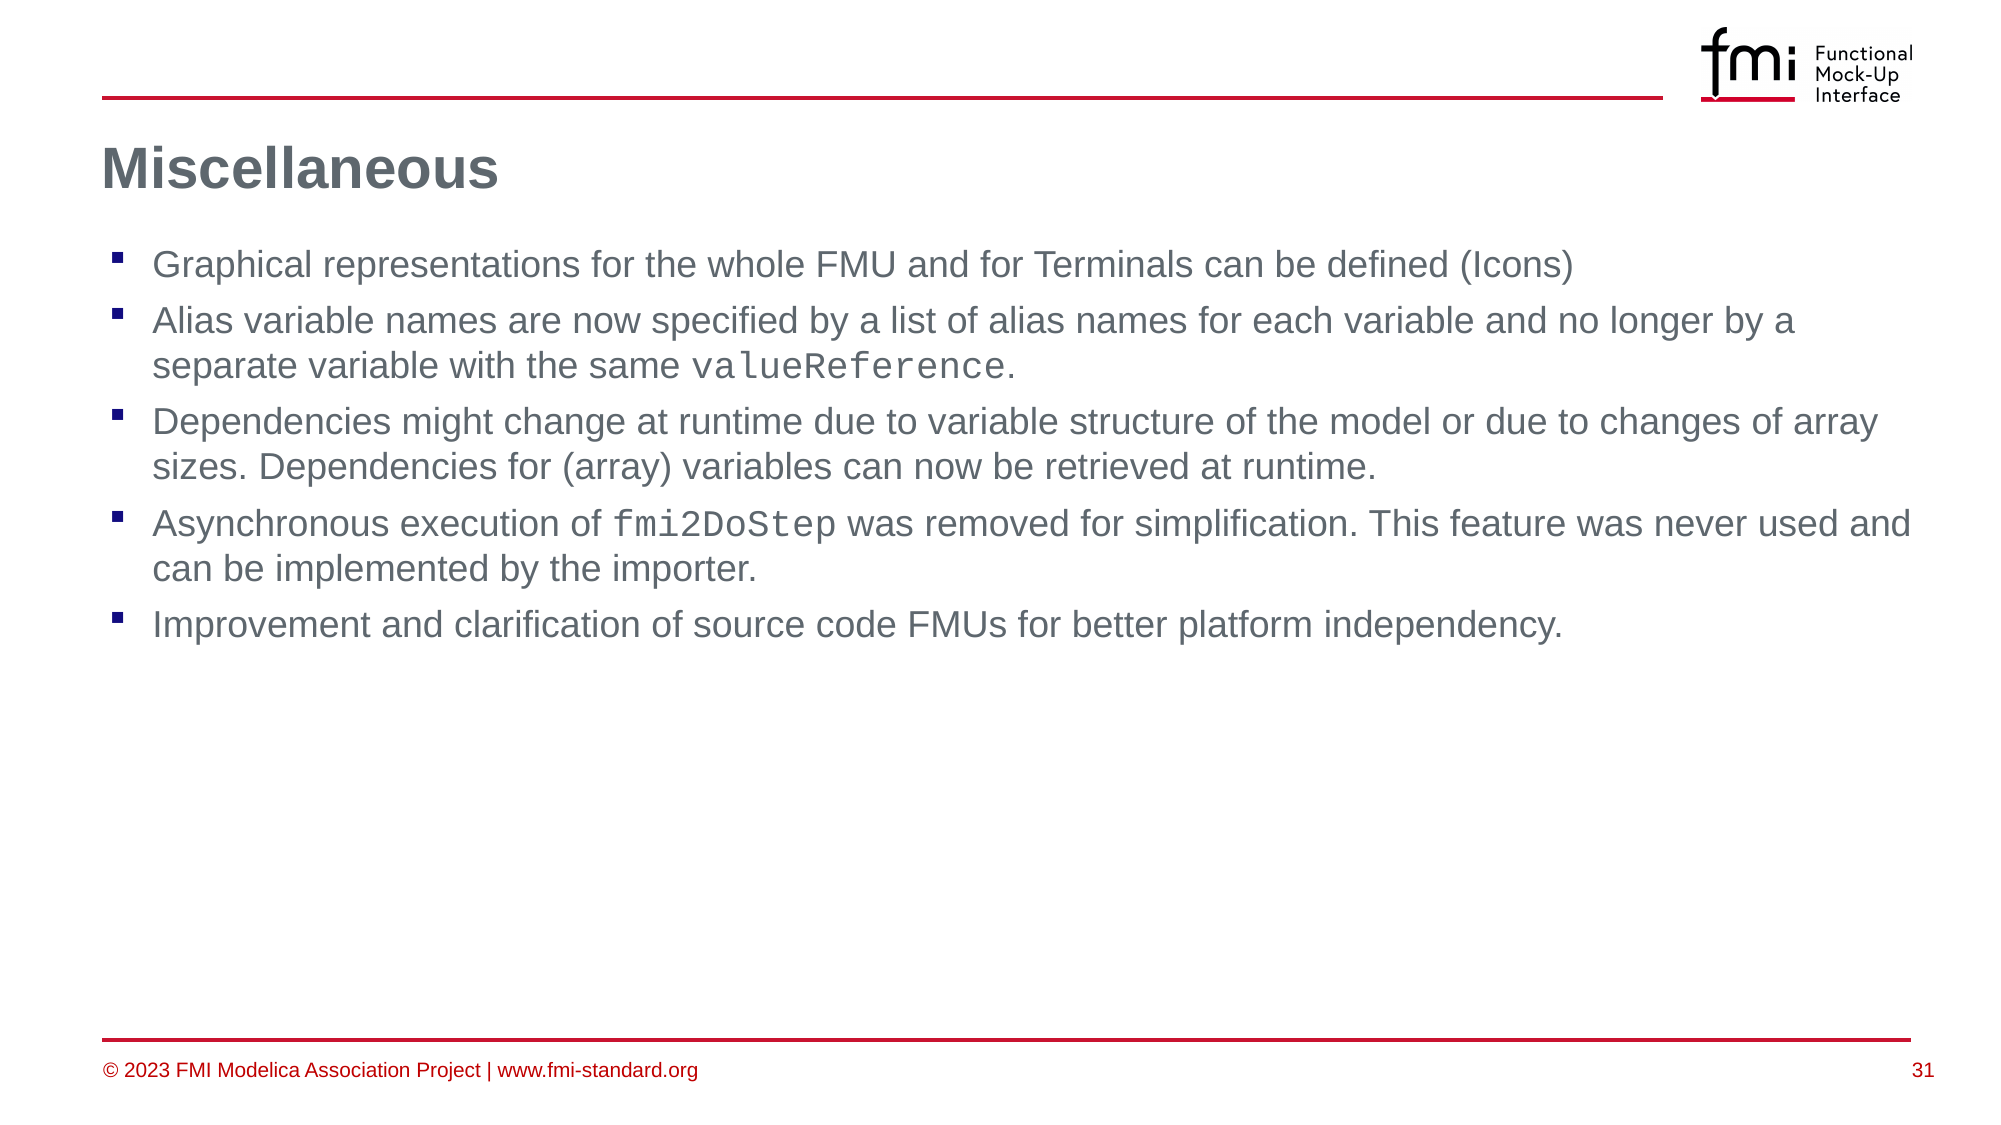

# Miscellaneous
Graphical representations for the whole FMU and for Terminals can be defined (Icons)
Alias variable names are now specified by a list of alias names for each variable and no longer by a separate variable with the same valueReference.
Dependencies might change at runtime due to variable structure of the model or due to changes of array sizes. Dependencies for (array) variables can now be retrieved at runtime.
Asynchronous execution of fmi2DoStep was removed for simplification. This feature was never used and can be implemented by the importer.
Improvement and clarification of source code FMUs for better platform independency.